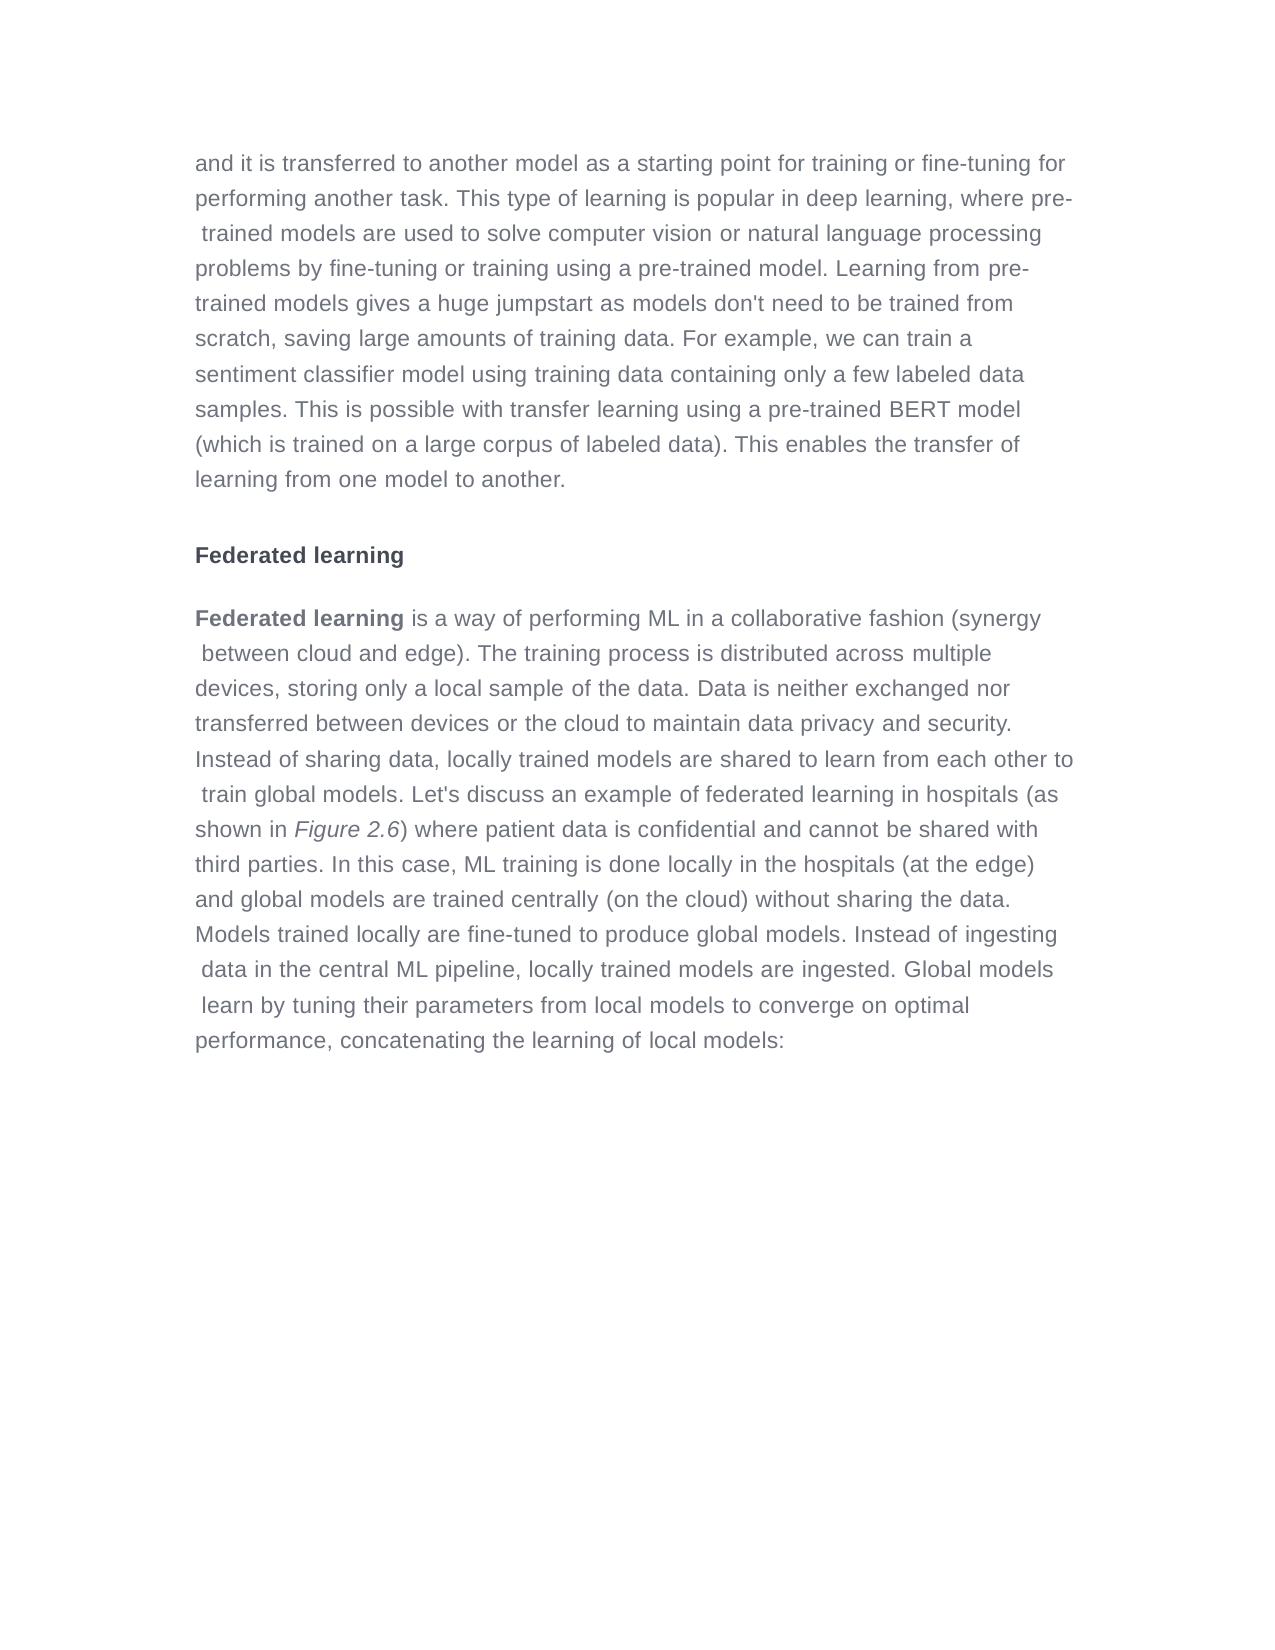

and it is transferred to another model as a starting point for training or fine-tuning for  performing another task. This type of learning is popular in deep learning, where pre-  trained models are used to solve computer vision or natural language processing  problems by fine-tuning or training using a pre-trained model. Learning from pre-  trained models gives a huge jumpstart as models don't need to be trained from  scratch, saving large amounts of training data. For example, we can train a  sentiment classifier model using training data containing only a few labeled data  samples. This is possible with transfer learning using a pre-trained BERT model  (which is trained on a large corpus of labeled data). This enables the transfer of  learning from one model to another.

Federated learning

Federated learning is a way of performing ML in a collaborative fashion (synergy  between cloud and edge). The training process is distributed across multiple  devices, storing only a local sample of the data. Data is neither exchanged nor  transferred between devices or the cloud to maintain data privacy and security.
Instead of sharing data, locally trained models are shared to learn from each other to  train global models. Let's discuss an example of federated learning in hospitals (as  shown in Figure 2.6) where patient data is confidential and cannot be shared with  third parties. In this case, ML training is done locally in the hospitals (at the edge)  and global models are trained centrally (on the cloud) without sharing the data.
Models trained locally are fine-tuned to produce global models. Instead of ingesting  data in the central ML pipeline, locally trained models are ingested. Global models  learn by tuning their parameters from local models to converge on optimal  performance, concatenating the learning of local models: